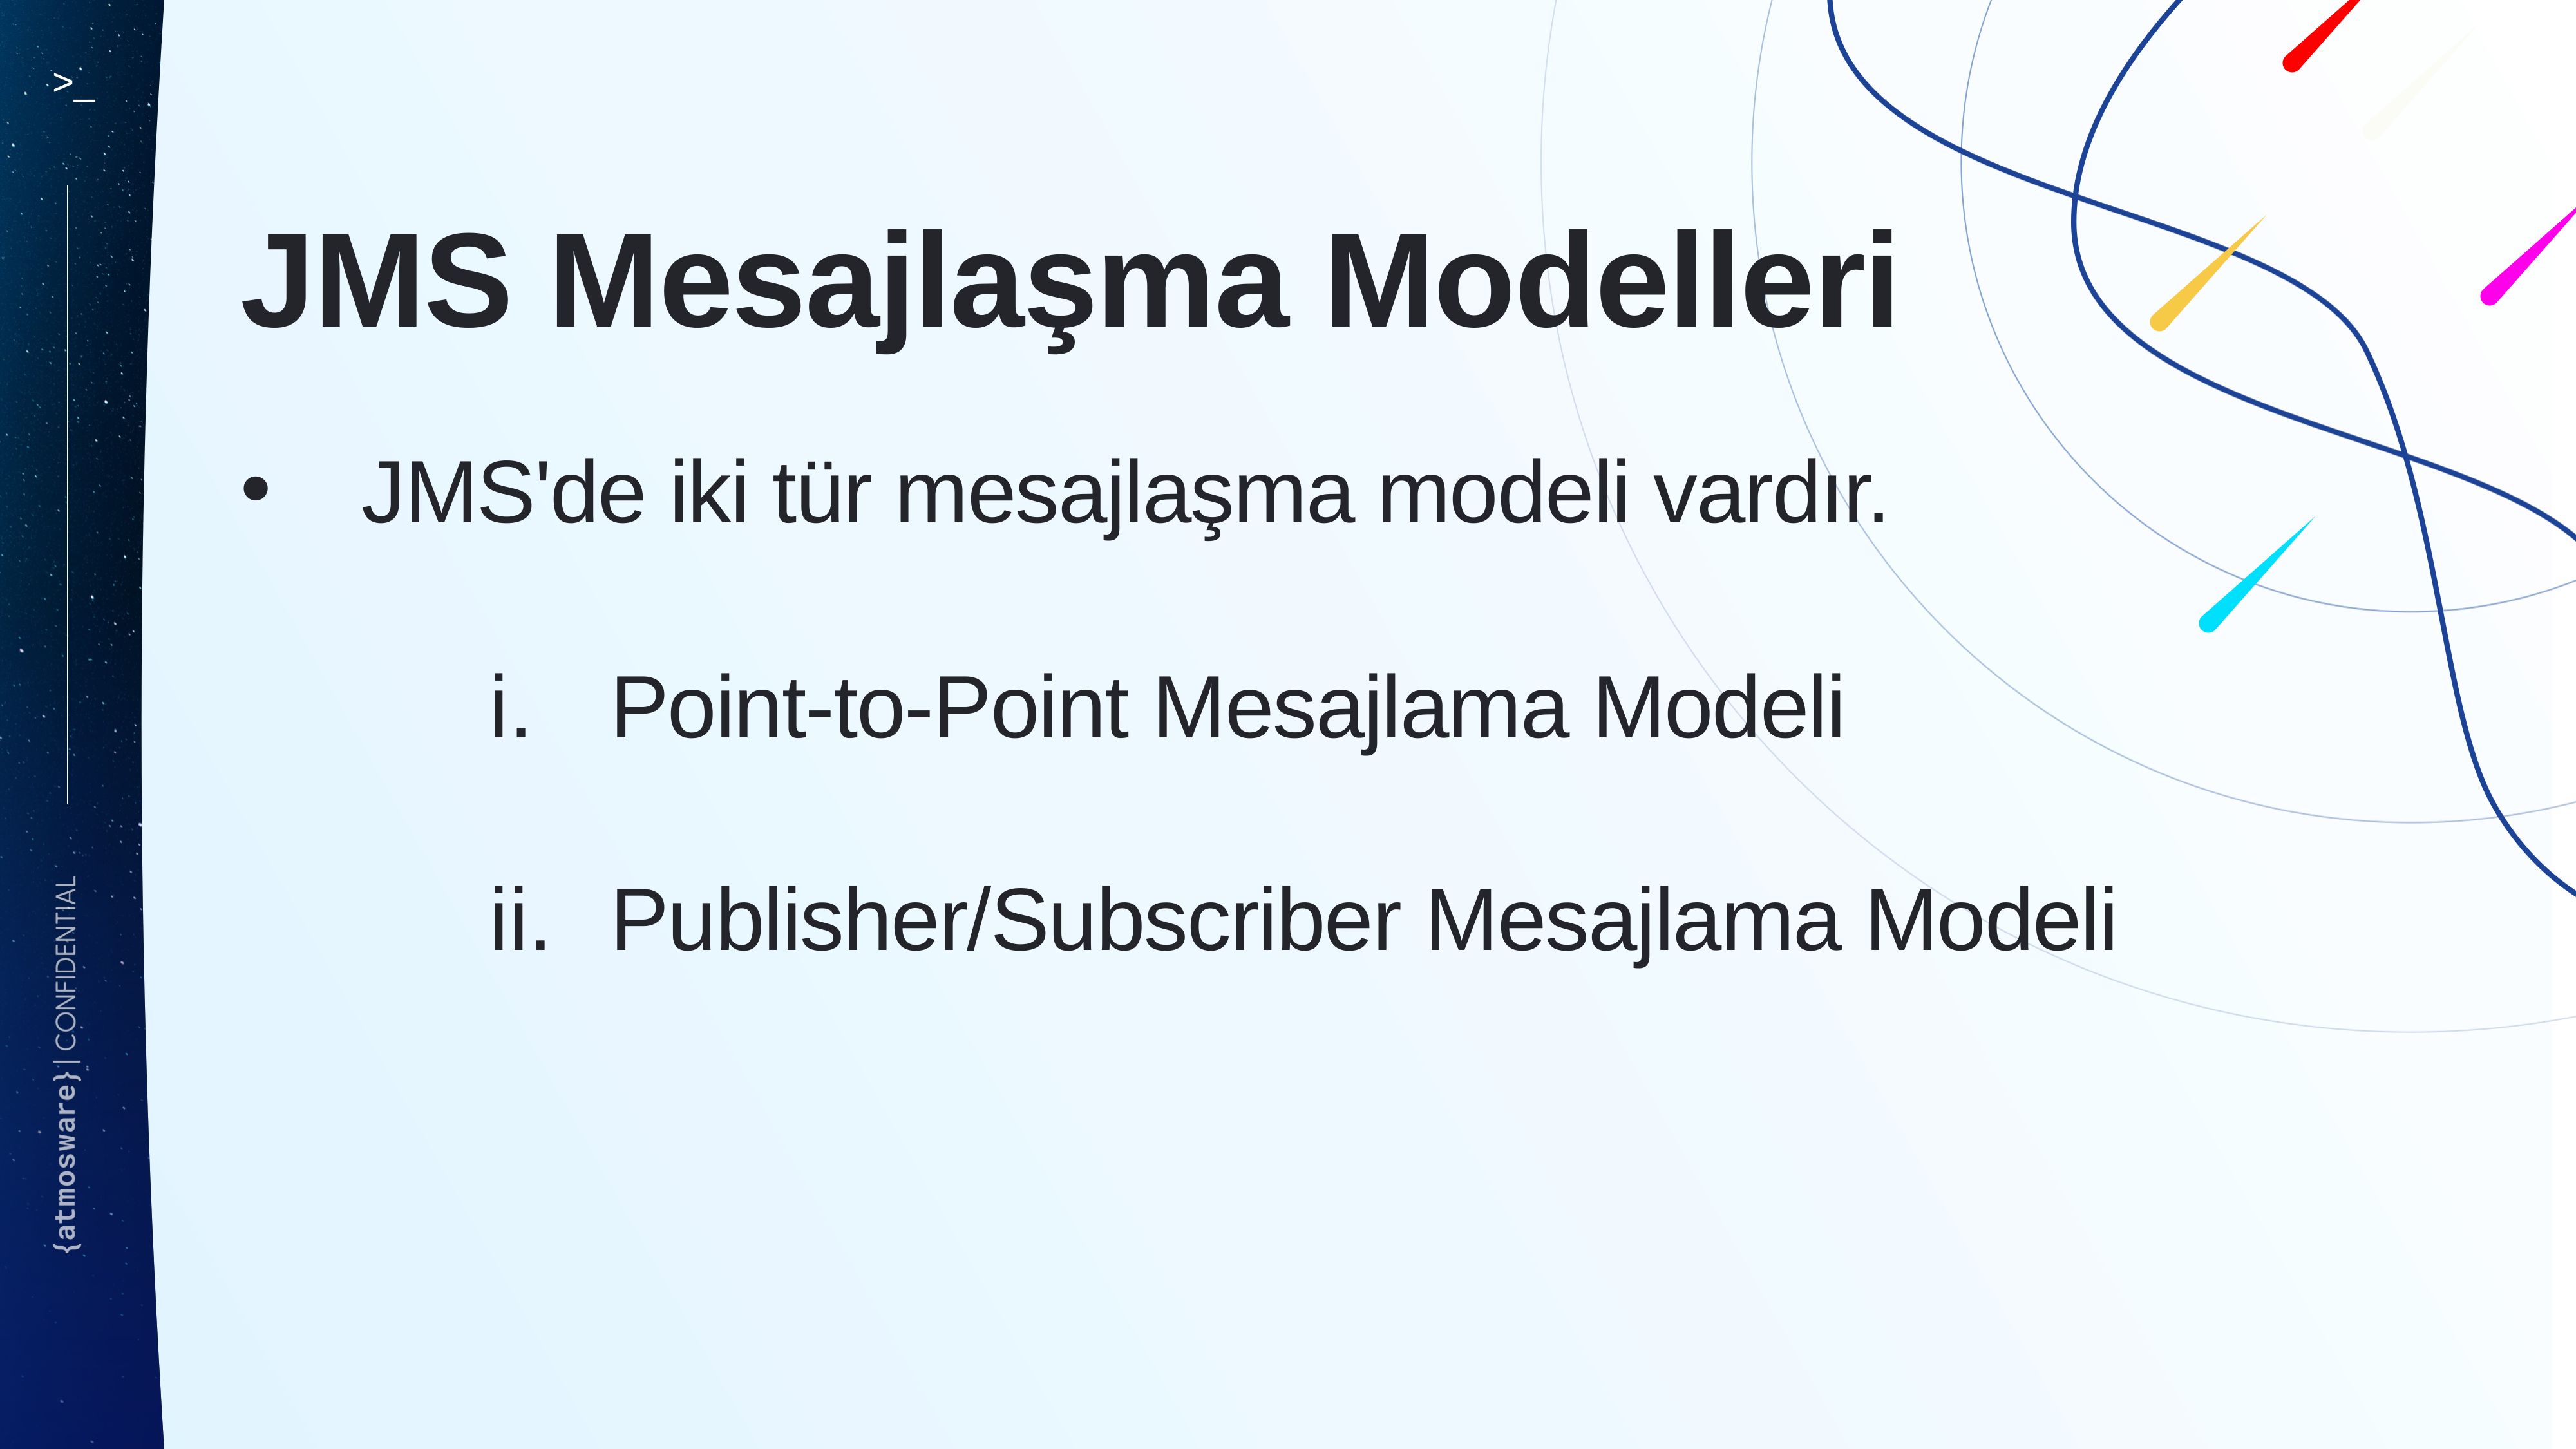

JMS Mesajlaşma Modelleri

JMS'de iki tür mesajlaşma modeli vardır.

Point-to-Point Mesajlama Modeli

Publisher/Subscriber Mesajlama Modeli